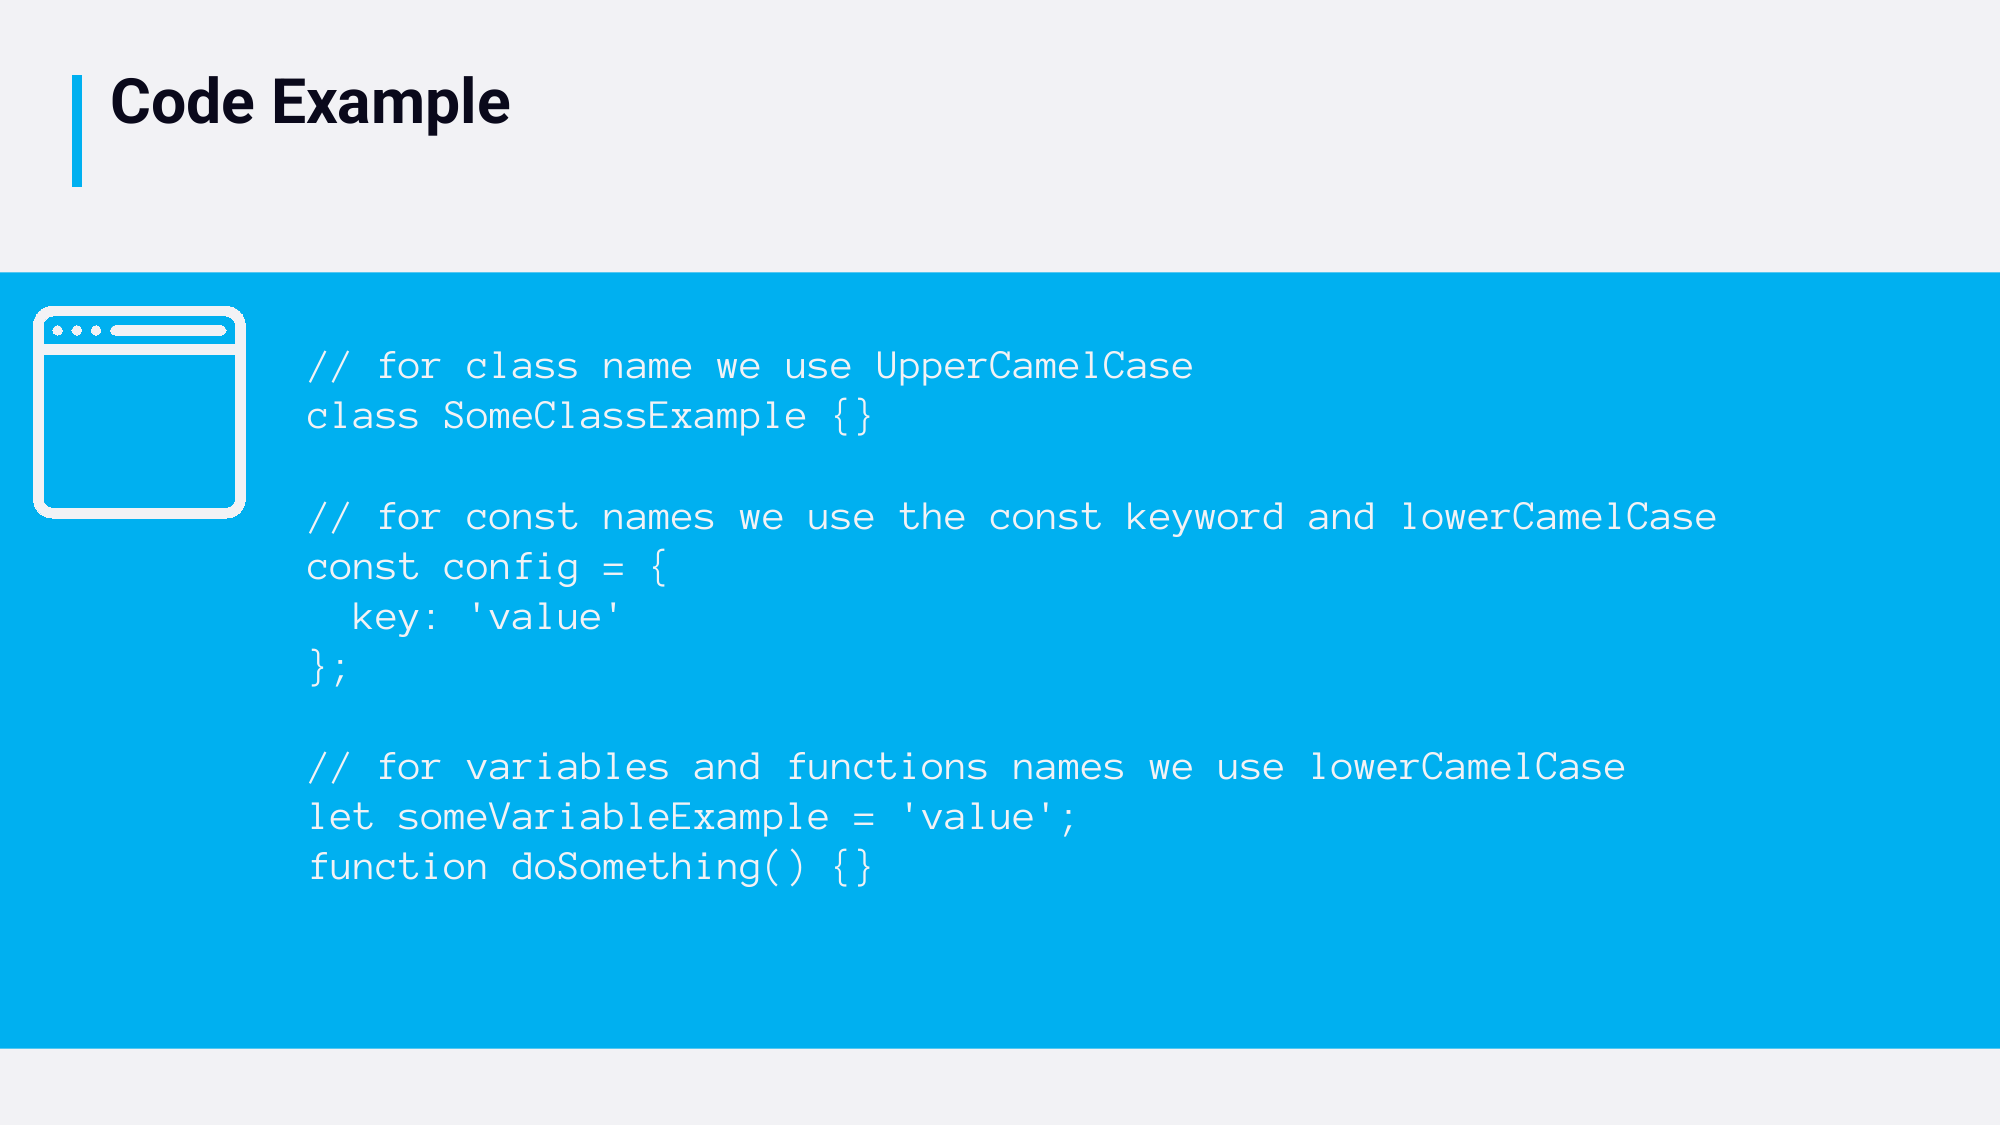

# Code Example

// for class name we use UpperCamelCase
class SomeClassExample {}

// for const names we use the const keyword and lowerCamelCase
const config = {
  key: 'value'
};

// for variables and functions names we use lowerCamelCase
let someVariableExample = 'value';
function doSomething() {}